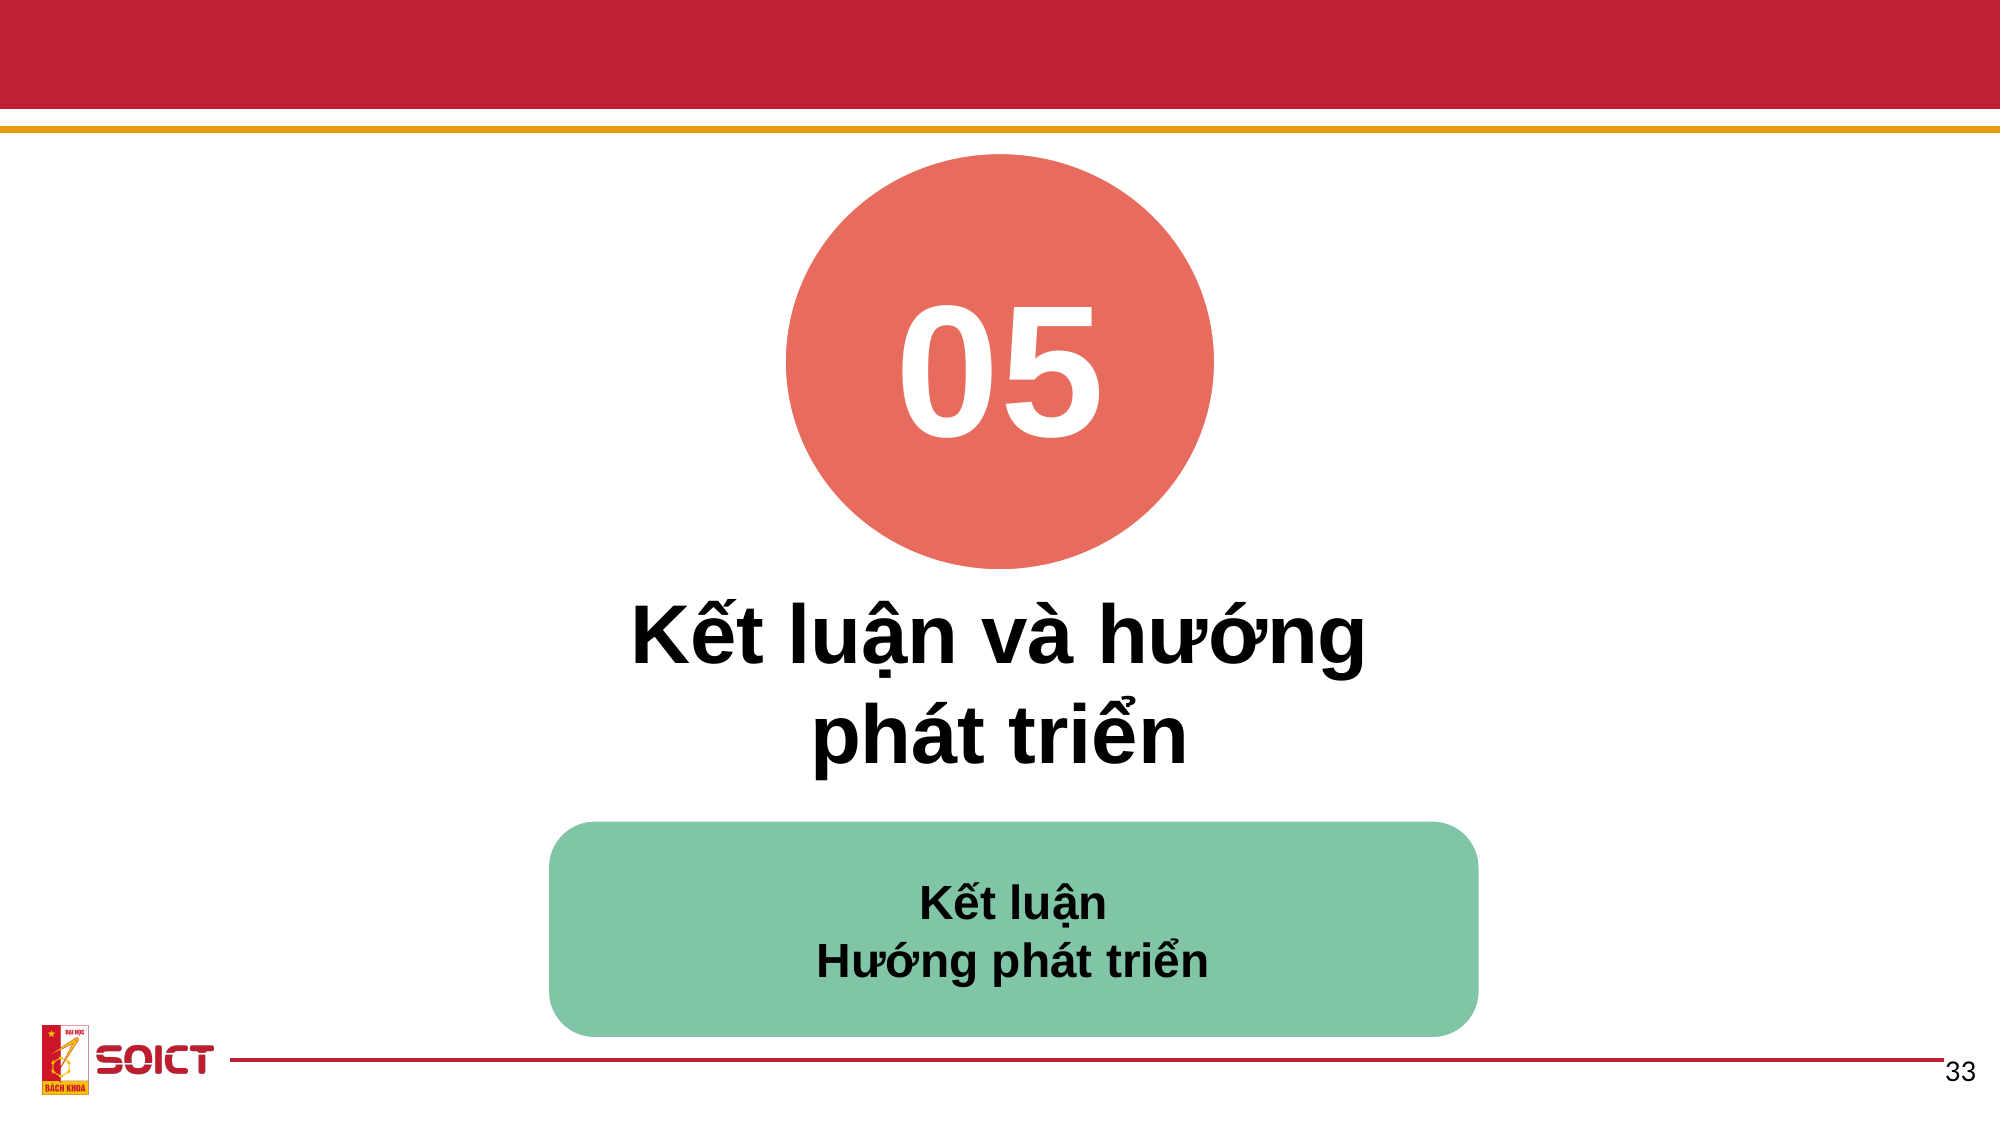

05
Kết luận và hướng phát triển
Kết luận
Hướng phát triển

33